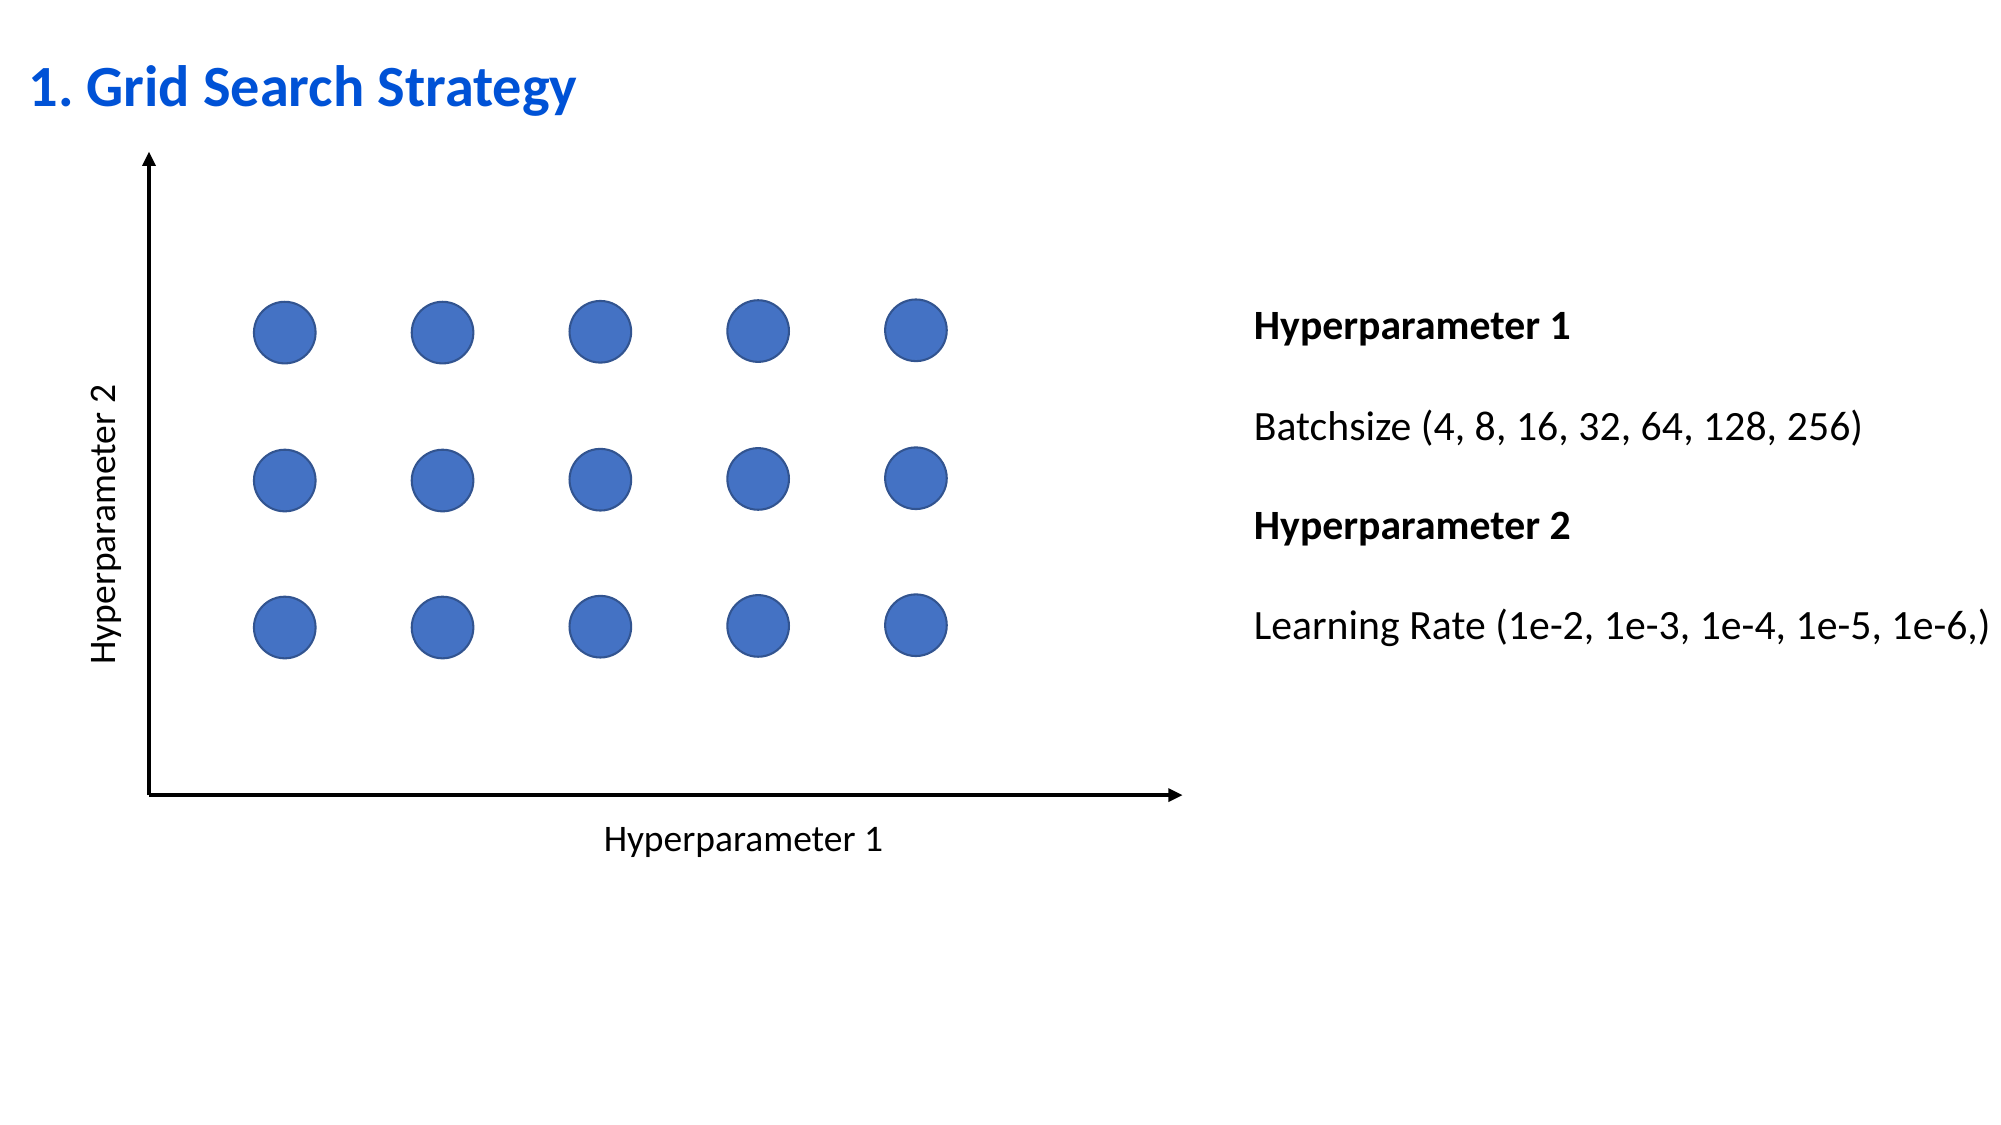

1. Grid Search Strategy
Hyperparameter 1
Batchsize (4, 8, 16, 32, 64, 128, 256)
Hyperparameter 2
Learning Rate (1e-2, 1e-3, 1e-4, 1e-5, 1e-6,)

Hyperparameter 2

Hyperparameter 1